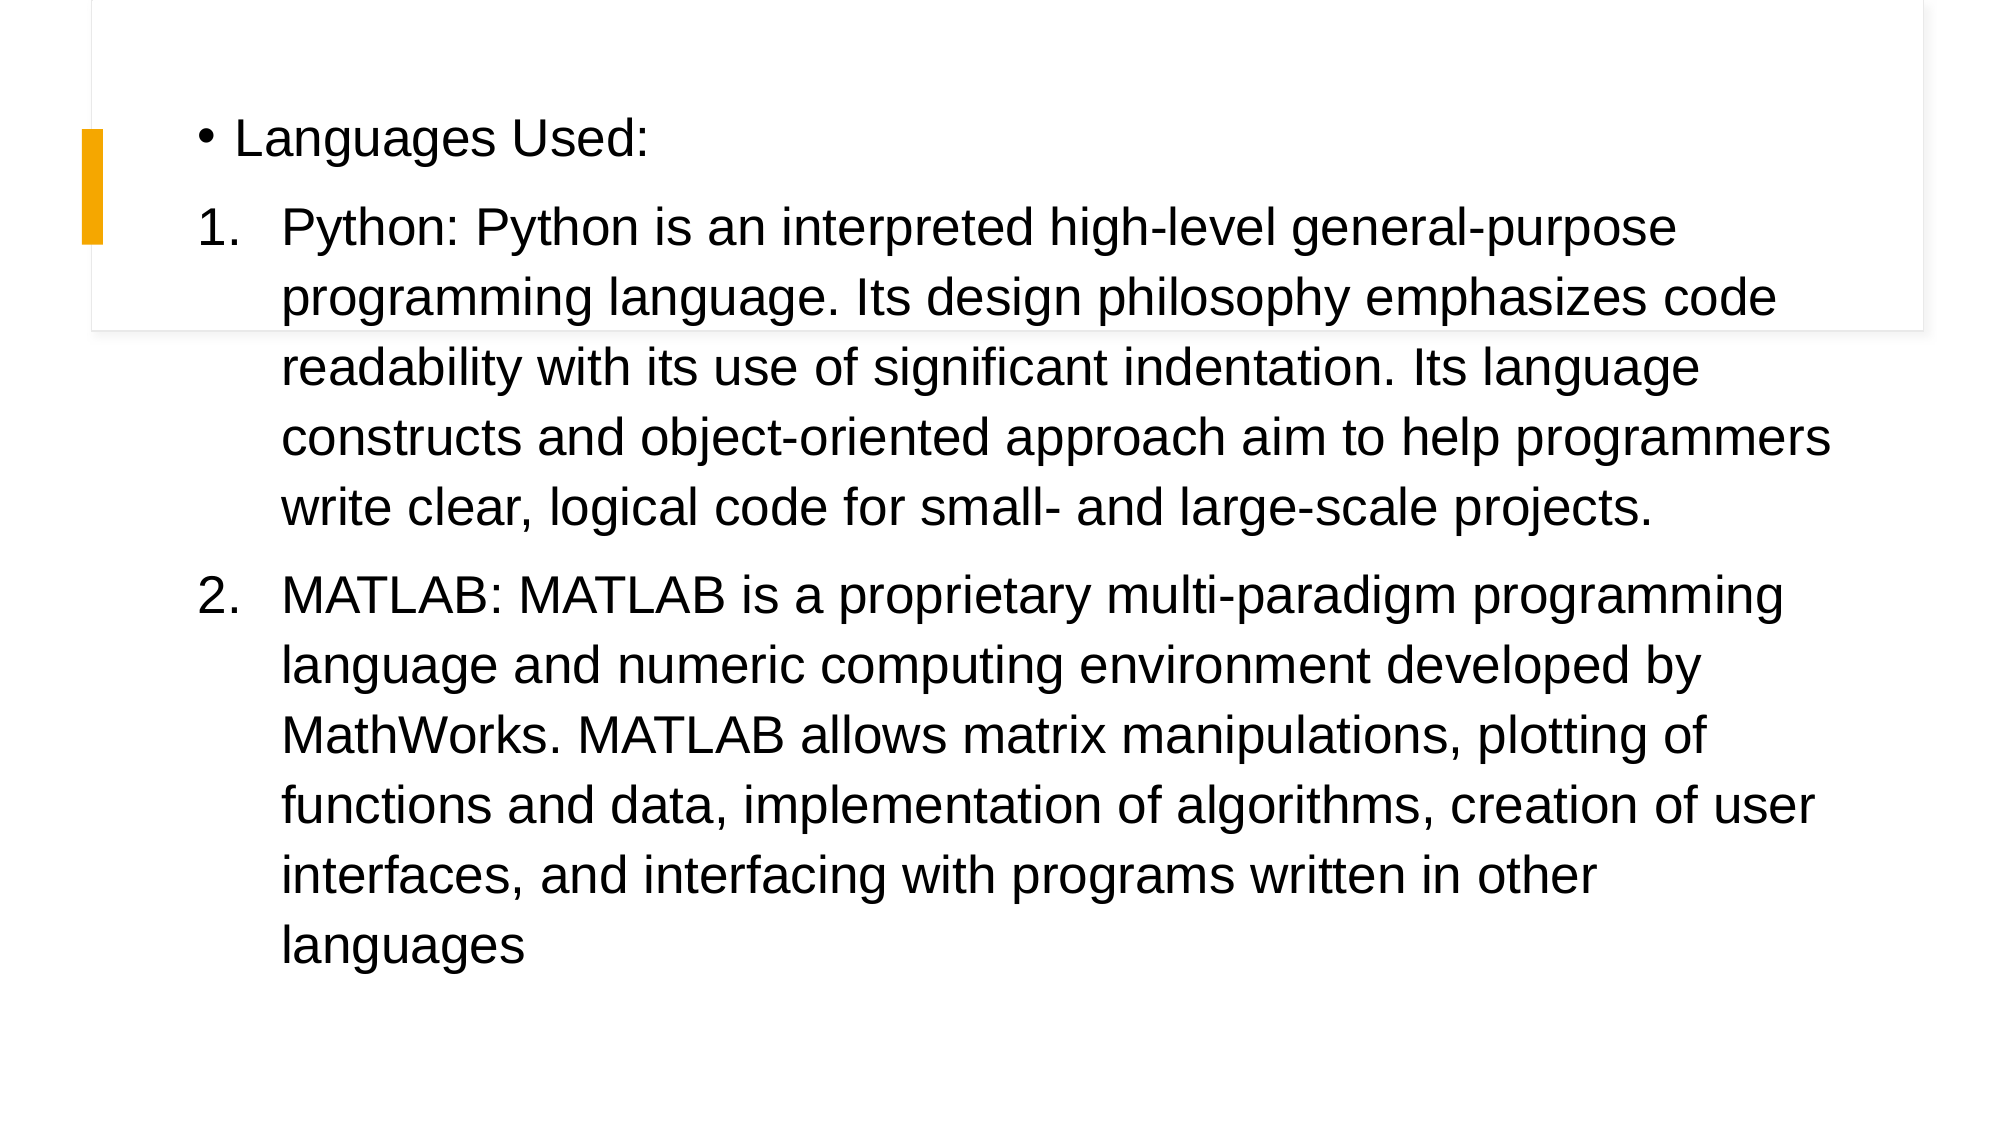

#
Languages Used:
Python: Python is an interpreted high-level general-purpose programming language. Its design philosophy emphasizes code readability with its use of significant indentation. Its language constructs and object-oriented approach aim to help programmers write clear, logical code for small- and large-scale projects.
MATLAB: MATLAB is a proprietary multi-paradigm programming language and numeric computing environment developed by MathWorks. MATLAB allows matrix manipulations, plotting of functions and data, implementation of algorithms, creation of user interfaces, and interfacing with programs written in other languages